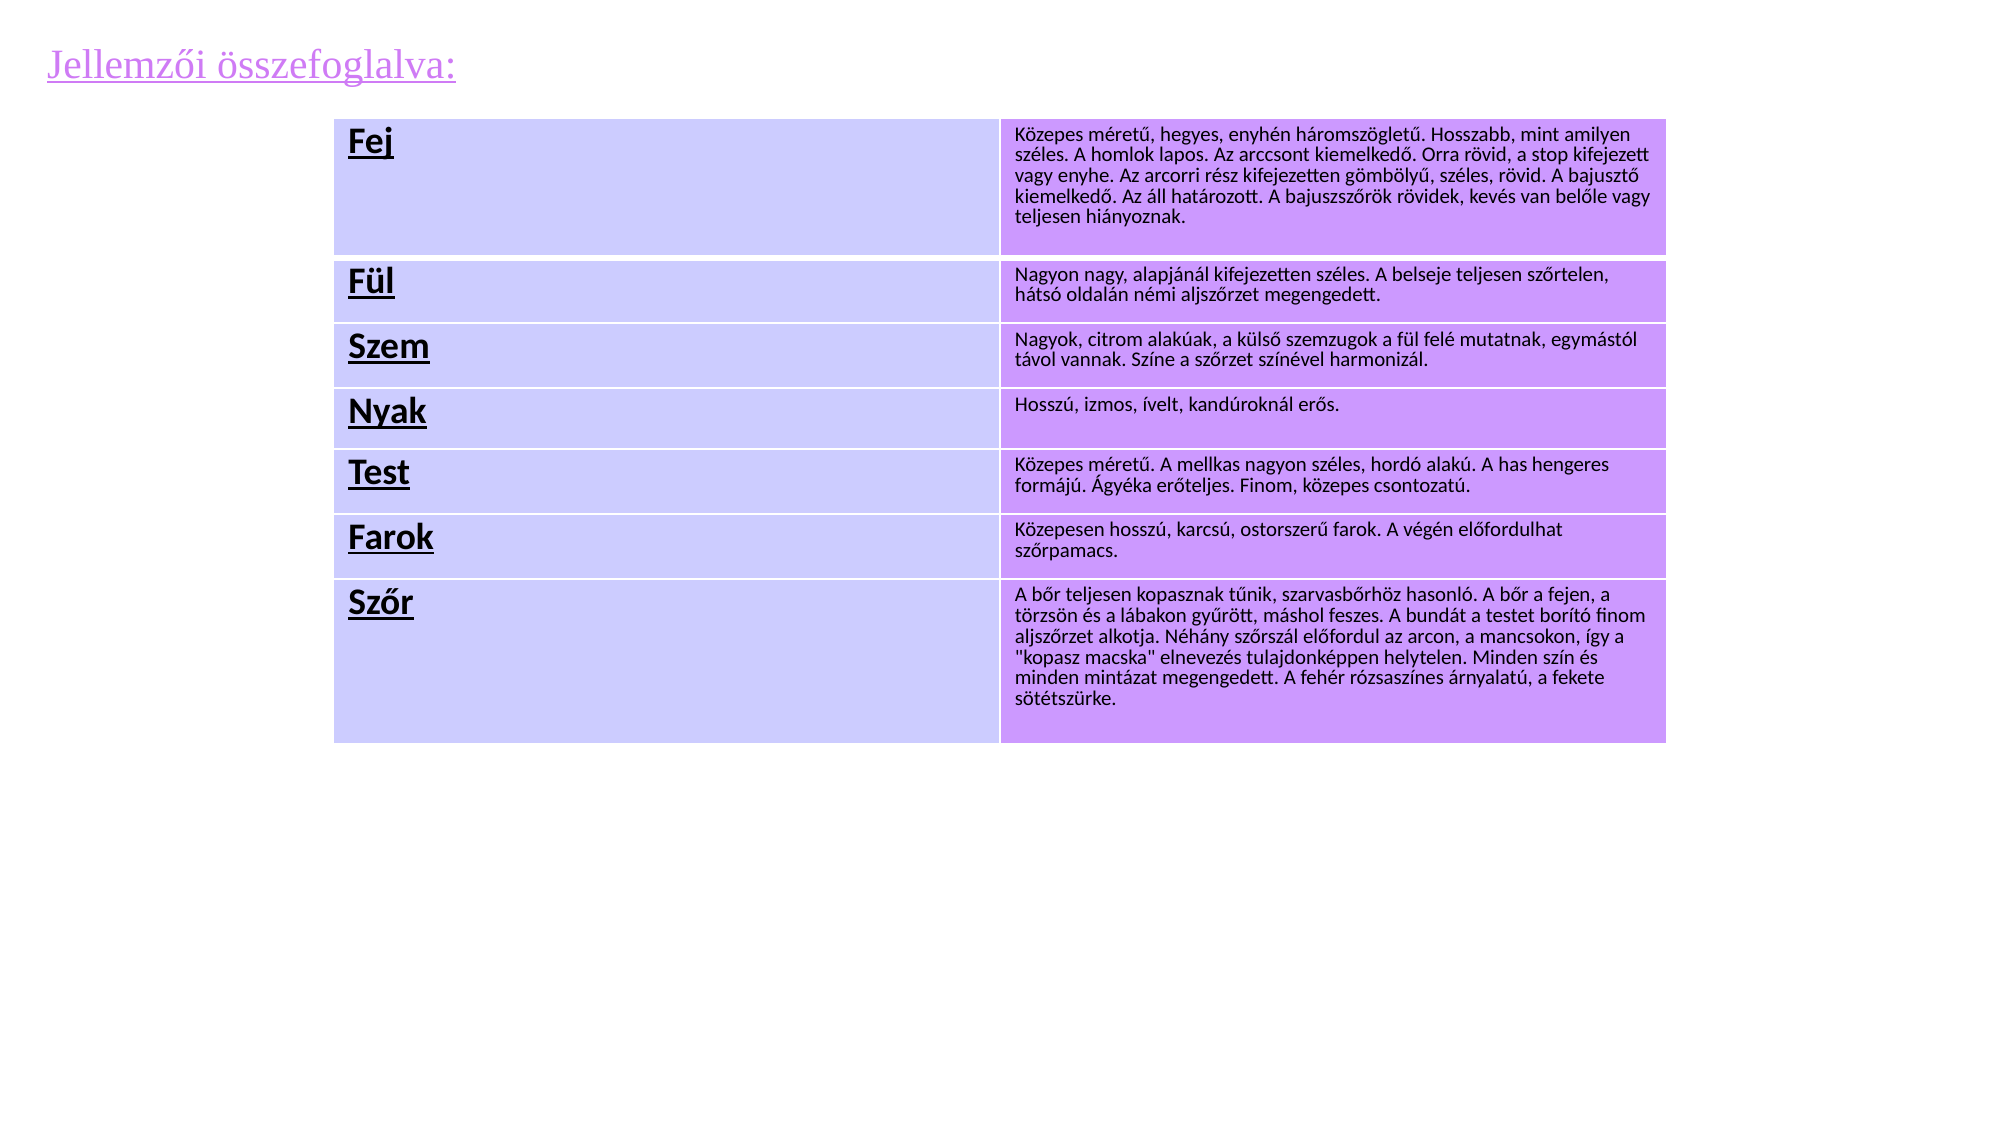

Jellemzői összefoglalva:
| Fej | Közepes méretű, hegyes, enyhén háromszögletű. Hosszabb, mint amilyen széles. A homlok lapos. Az arccsont kiemelkedő. Orra rövid, a stop kifejezett vagy enyhe. Az arcorri rész kifejezetten gömbölyű, széles, rövid. A bajusztő kiemelkedő. Az áll határozott. A bajuszszőrök rövidek, kevés van belőle vagy teljesen hiányoznak. |
| --- | --- |
| Fül | Nagyon nagy, alapjánál kifejezetten széles. A belseje teljesen szőrtelen, hátsó oldalán némi aljszőrzet megengedett. |
| Szem | Nagyok, citrom alakúak, a külső szemzugok a fül felé mutatnak, egymástól távol vannak. Színe a szőrzet színével harmonizál. |
| Nyak | Hosszú, izmos, ívelt, kandúroknál erős. |
| Test | Közepes méretű. A mellkas nagyon széles, hordó alakú. A has hengeres formájú. Ágyéka erőteljes. Finom, közepes csontozatú. |
| Farok | Közepesen hosszú, karcsú, ostorszerű farok. A végén előfordulhat szőrpamacs. |
| Szőr | A bőr teljesen kopasznak tűnik, szarvasbőrhöz hasonló. A bőr a fejen, a törzsön és a lábakon gyűrött, máshol feszes. A bundát a testet borító finom aljszőrzet alkotja. Néhány szőrszál előfordul az arcon, a mancsokon, így a "kopasz macska" elnevezés tulajdonképpen helytelen. Minden szín és minden mintázat megengedett. A fehér rózsaszínes árnyalatú, a fekete sötétszürke. |